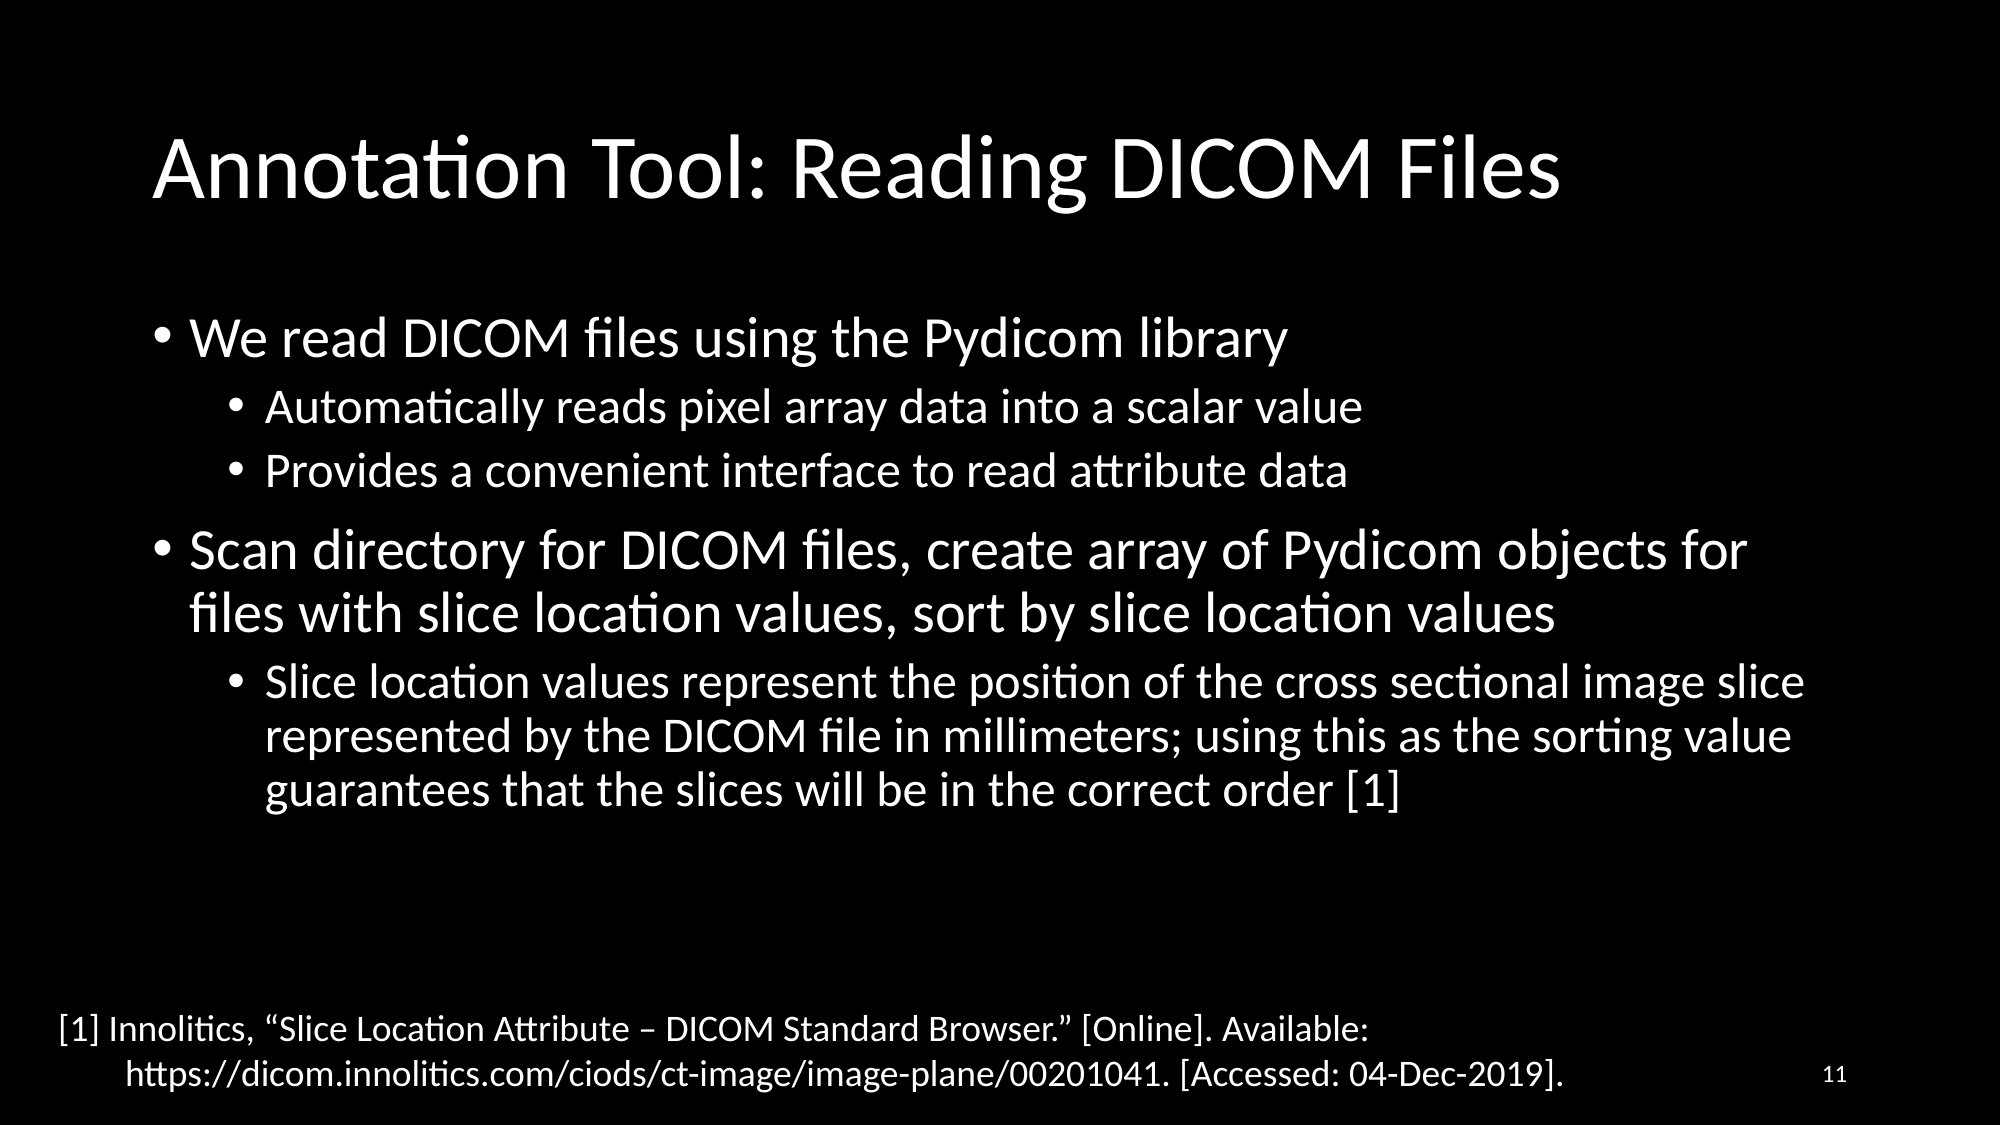

# Annotation Tool: Reading DICOM Files
We read DICOM files using the Pydicom library
Automatically reads pixel array data into a scalar value
Provides a convenient interface to read attribute data
Scan directory for DICOM files, create array of Pydicom objects for files with slice location values, sort by slice location values
Slice location values represent the position of the cross sectional image slice represented by the DICOM file in millimeters; using this as the sorting value guarantees that the slices will be in the correct order [1]
[1] Innolitics, “Slice Location Attribute – DICOM Standard Browser.” [Online]. Available: https://dicom.innolitics.com/ciods/ct-image/image-plane/00201041. [Accessed: 04-Dec-2019].
11